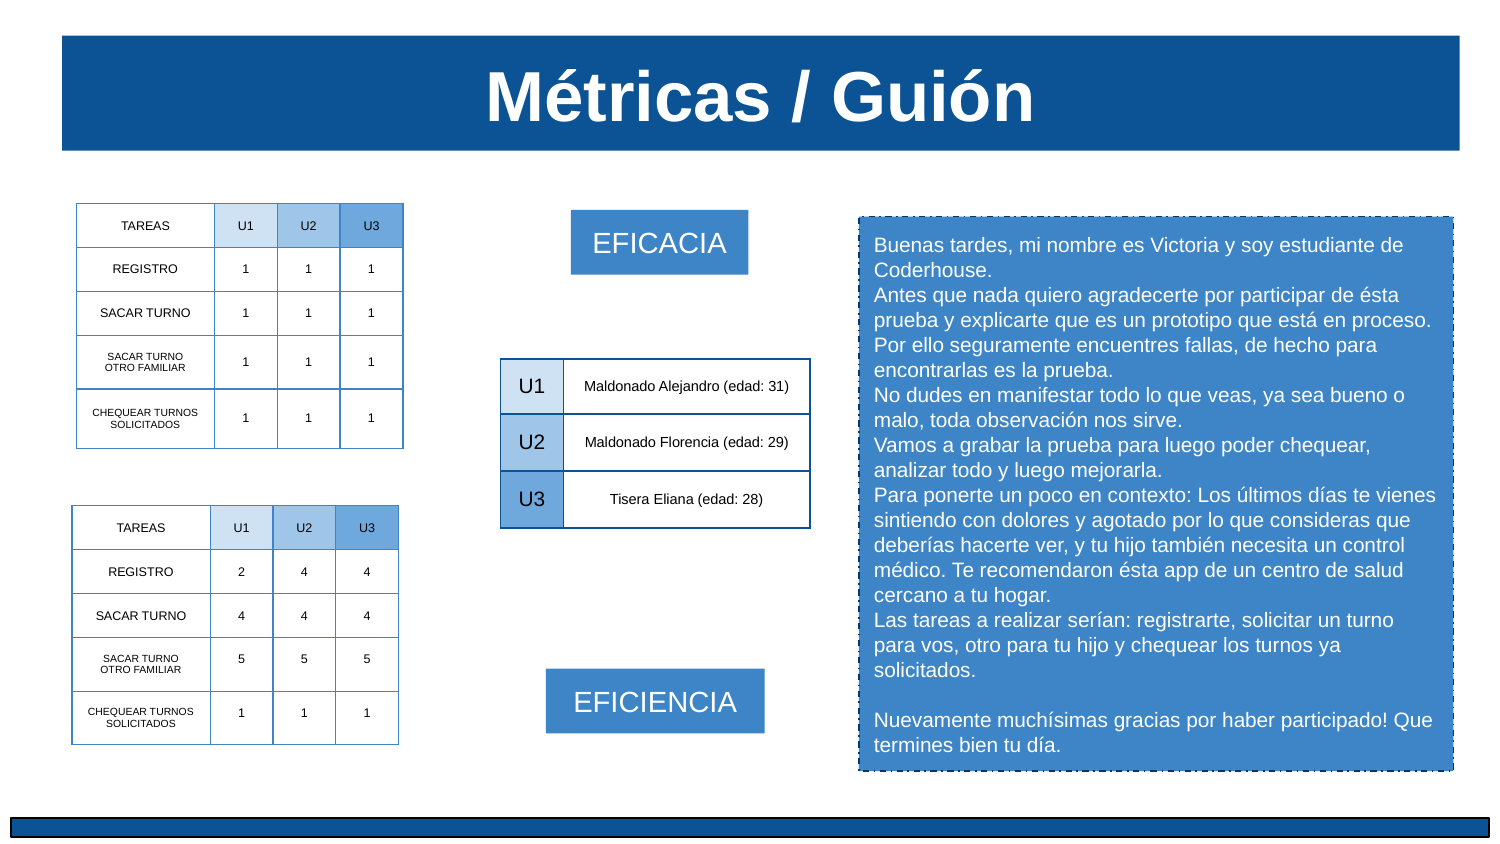

Métricas / Guión

| TAREAS | U1 | U2 | U3 |
| --- | --- | --- | --- |
| REGISTRO | 1 | 1 | 1 |
| SACAR TURNO | 1 | 1 | 1 |
| SACAR TURNO OTRO FAMILIAR | 1 | 1 | 1 |
| CHEQUEAR TURNOS SOLICITADOS | 1 | 1 | 1 |
EFICACIA
Buenas tardes, mi nombre es Victoria y soy estudiante de Coderhouse.
Antes que nada quiero agradecerte por participar de ésta prueba y explicarte que es un prototipo que está en proceso. Por ello seguramente encuentres fallas, de hecho para encontrarlas es la prueba.
No dudes en manifestar todo lo que veas, ya sea bueno o malo, toda observación nos sirve.
Vamos a grabar la prueba para luego poder chequear, analizar todo y luego mejorarla.
Para ponerte un poco en contexto: Los últimos días te vienes sintiendo con dolores y agotado por lo que consideras que deberías hacerte ver, y tu hijo también necesita un control médico. Te recomendaron ésta app de un centro de salud cercano a tu hogar.
Las tareas a realizar serían: registrarte, solicitar un turno para vos, otro para tu hijo y chequear los turnos ya solicitados.

Nuevamente muchísimas gracias por haber participado! Que termines bien tu día.
| U1 | Maldonado Alejandro (edad: 31) |
| --- | --- |
| U2 | Maldonado Florencia (edad: 29) |
| U3 | Tisera Eliana (edad: 28) |
| TAREAS | U1 | U2 | U3 |
| --- | --- | --- | --- |
| REGISTRO | 2 | 4 | 4 |
| SACAR TURNO | 4 | 4 | 4 |
| SACAR TURNO OTRO FAMILIAR | 5 | 5 | 5 |
| CHEQUEAR TURNOS SOLICITADOS | 1 | 1 | 1 |
EFICIENCIA